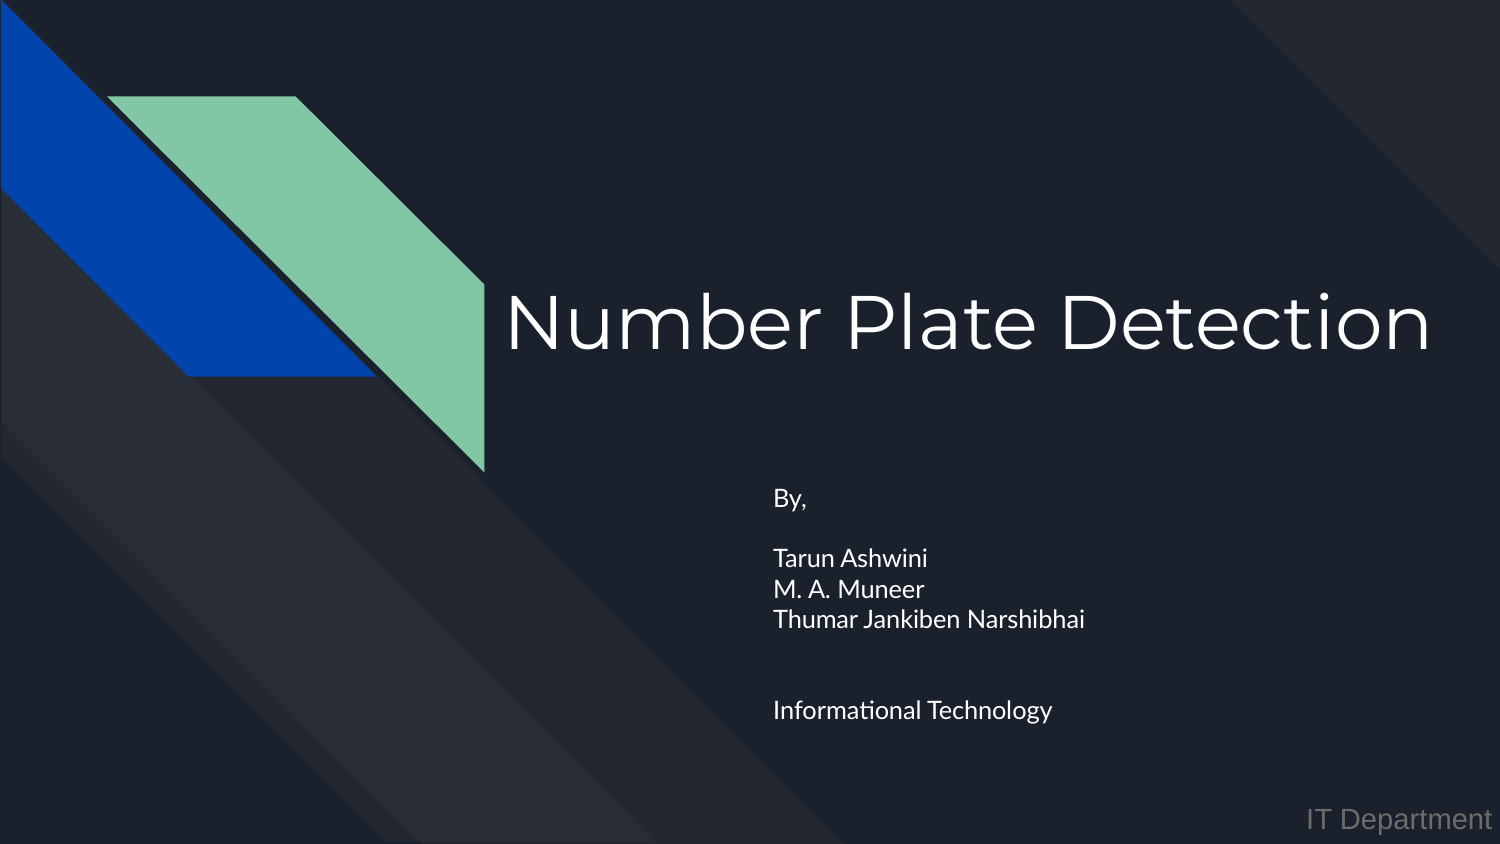

# Number Plate Detection
By,

Tarun Ashwini
M. A. Muneer
Thumar Jankiben Narshibhai

Informational Technology

IT Department